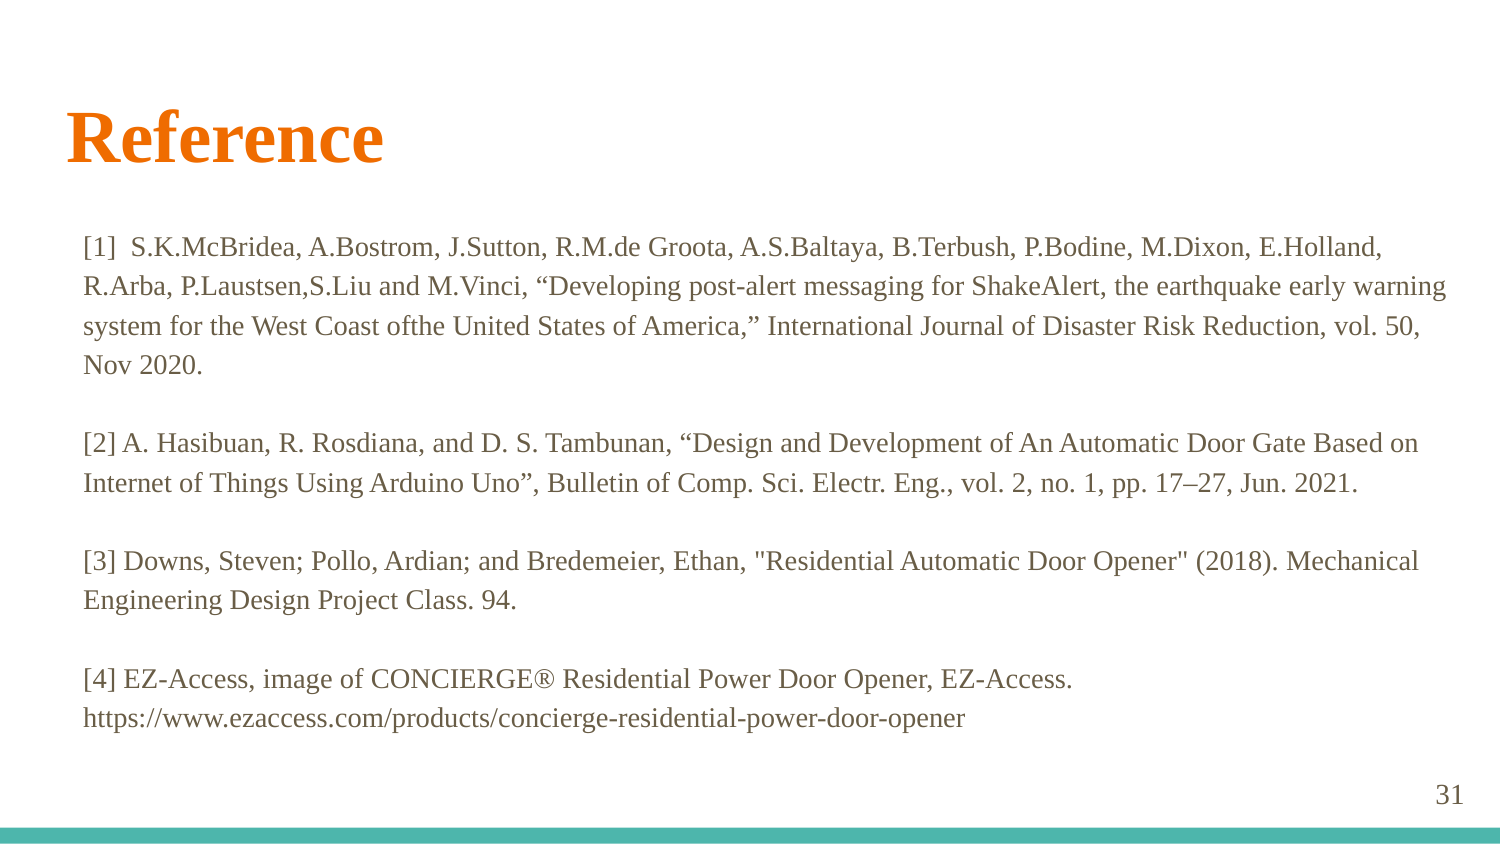

# Reference
[1]  S.K.McBridea, A.Bostrom, J.Sutton, R.M.de Groota, A.S.Baltaya, B.Terbush, P.Bodine, M.Dixon, E.Holland, R.Arba, P.Laustsen,S.Liu and M.Vinci, “Developing post-alert messaging for ShakeAlert, the earthquake early warning system for the West Coast ofthe United States of America,” International Journal of Disaster Risk Reduction, vol. 50, Nov 2020.

[2] A. Hasibuan, R. Rosdiana, and D. S. Tambunan, “Design and Development of An Automatic Door Gate Based on Internet of Things Using Arduino Uno”, Bulletin of Comp. Sci. Electr. Eng., vol. 2, no. 1, pp. 17–27, Jun. 2021.

[3] Downs, Steven; Pollo, Ardian; and Bredemeier, Ethan, "Residential Automatic Door Opener" (2018). Mechanical Engineering Design Project Class. 94.

[4] EZ-Access, image of CONCIERGE® Residential Power Door Opener, EZ-Access.
https://www.ezaccess.com/products/concierge-residential-power-door-opener

31